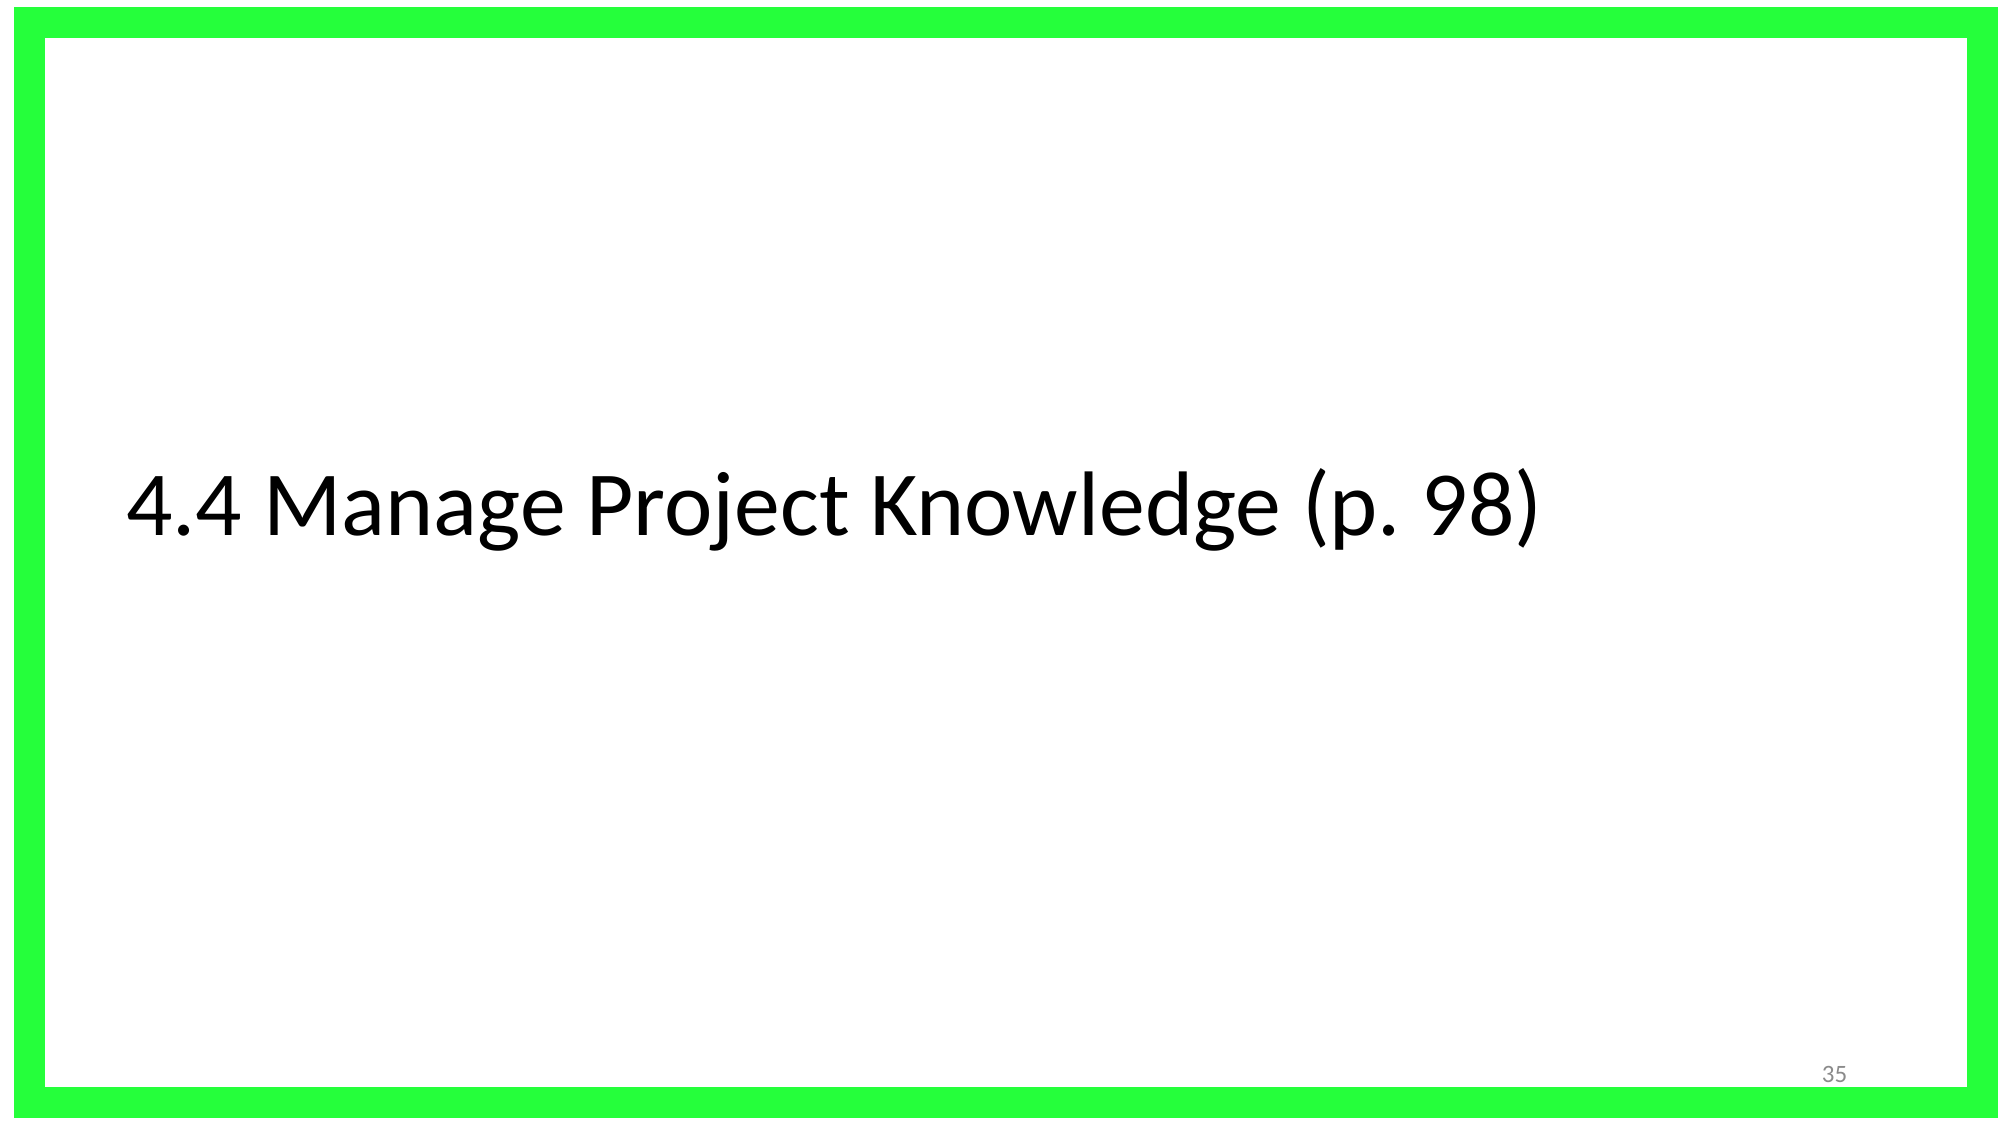

# 4.4 Manage Project Knowledge (p. 98)
35